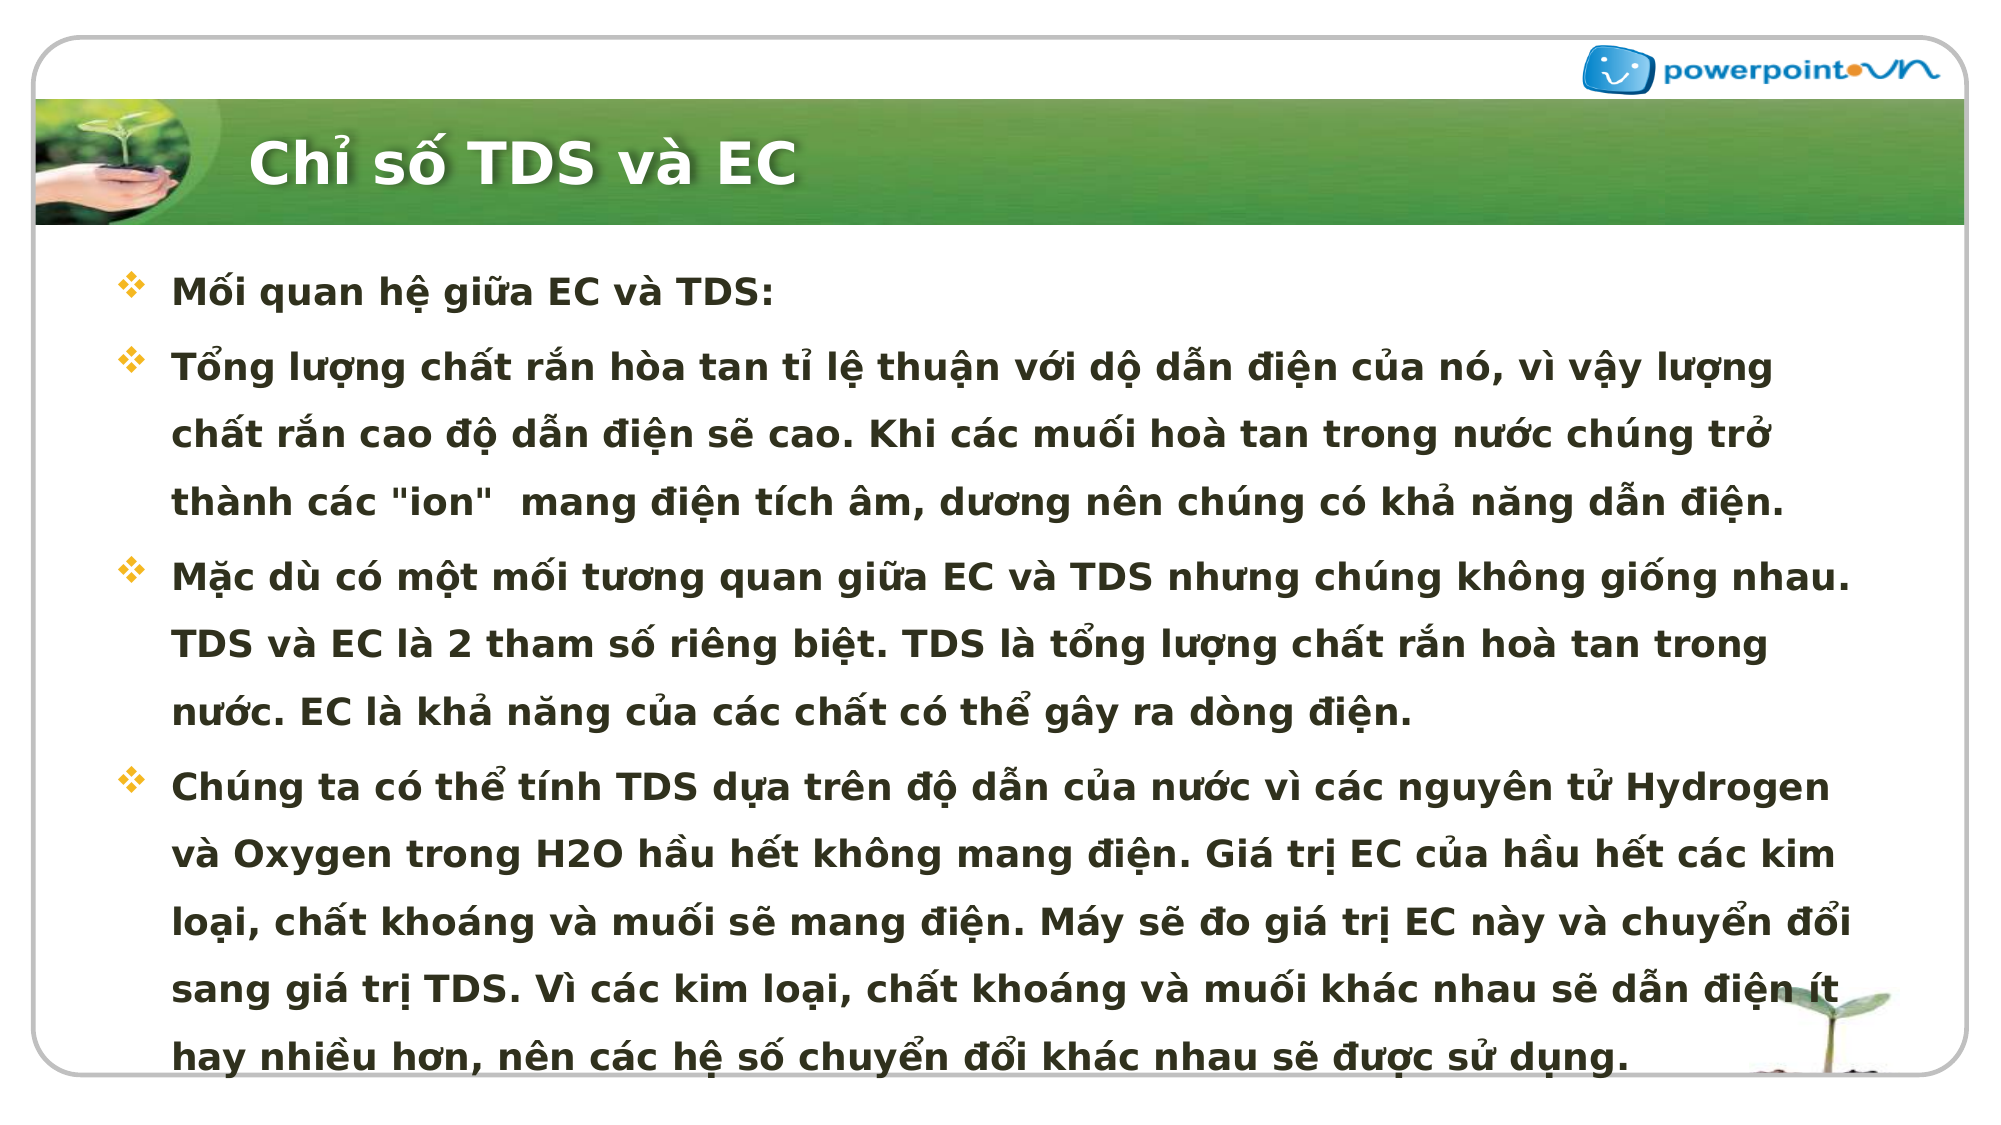

# Chỉ số TDS và EC
Mối quan hệ giữa EC và TDS:
Tổng lượng chất rắn hòa tan tỉ lệ thuận với dộ dẫn điện của nó, vì vậy lượng chất rắn cao độ dẫn điện sẽ cao. Khi các muối hoà tan trong nước chúng trở thành các "ion"  mang điện tích âm, dương nên chúng có khả năng dẫn điện.
Mặc dù có một mối tương quan giữa EC và TDS nhưng chúng không giống nhau. TDS và EC là 2 tham số riêng biệt. TDS là tổng lượng chất rắn hoà tan trong nước. EC là khả năng của các chất có thể gây ra dòng điện.
Chúng ta có thể tính TDS dựa trên độ dẫn của nước vì các nguyên tử Hydrogen và Oxygen trong H2O hầu hết không mang điện. Giá trị EC của hầu hết các kim loại, chất khoáng và muối sẽ mang điện. Máy sẽ đo giá trị EC này và chuyển đổi sang giá trị TDS. Vì các kim loại, chất khoáng và muối khác nhau sẽ dẫn điện ít hay nhiều hơn, nên các hệ số chuyển đổi khác nhau sẽ được sử dụng.